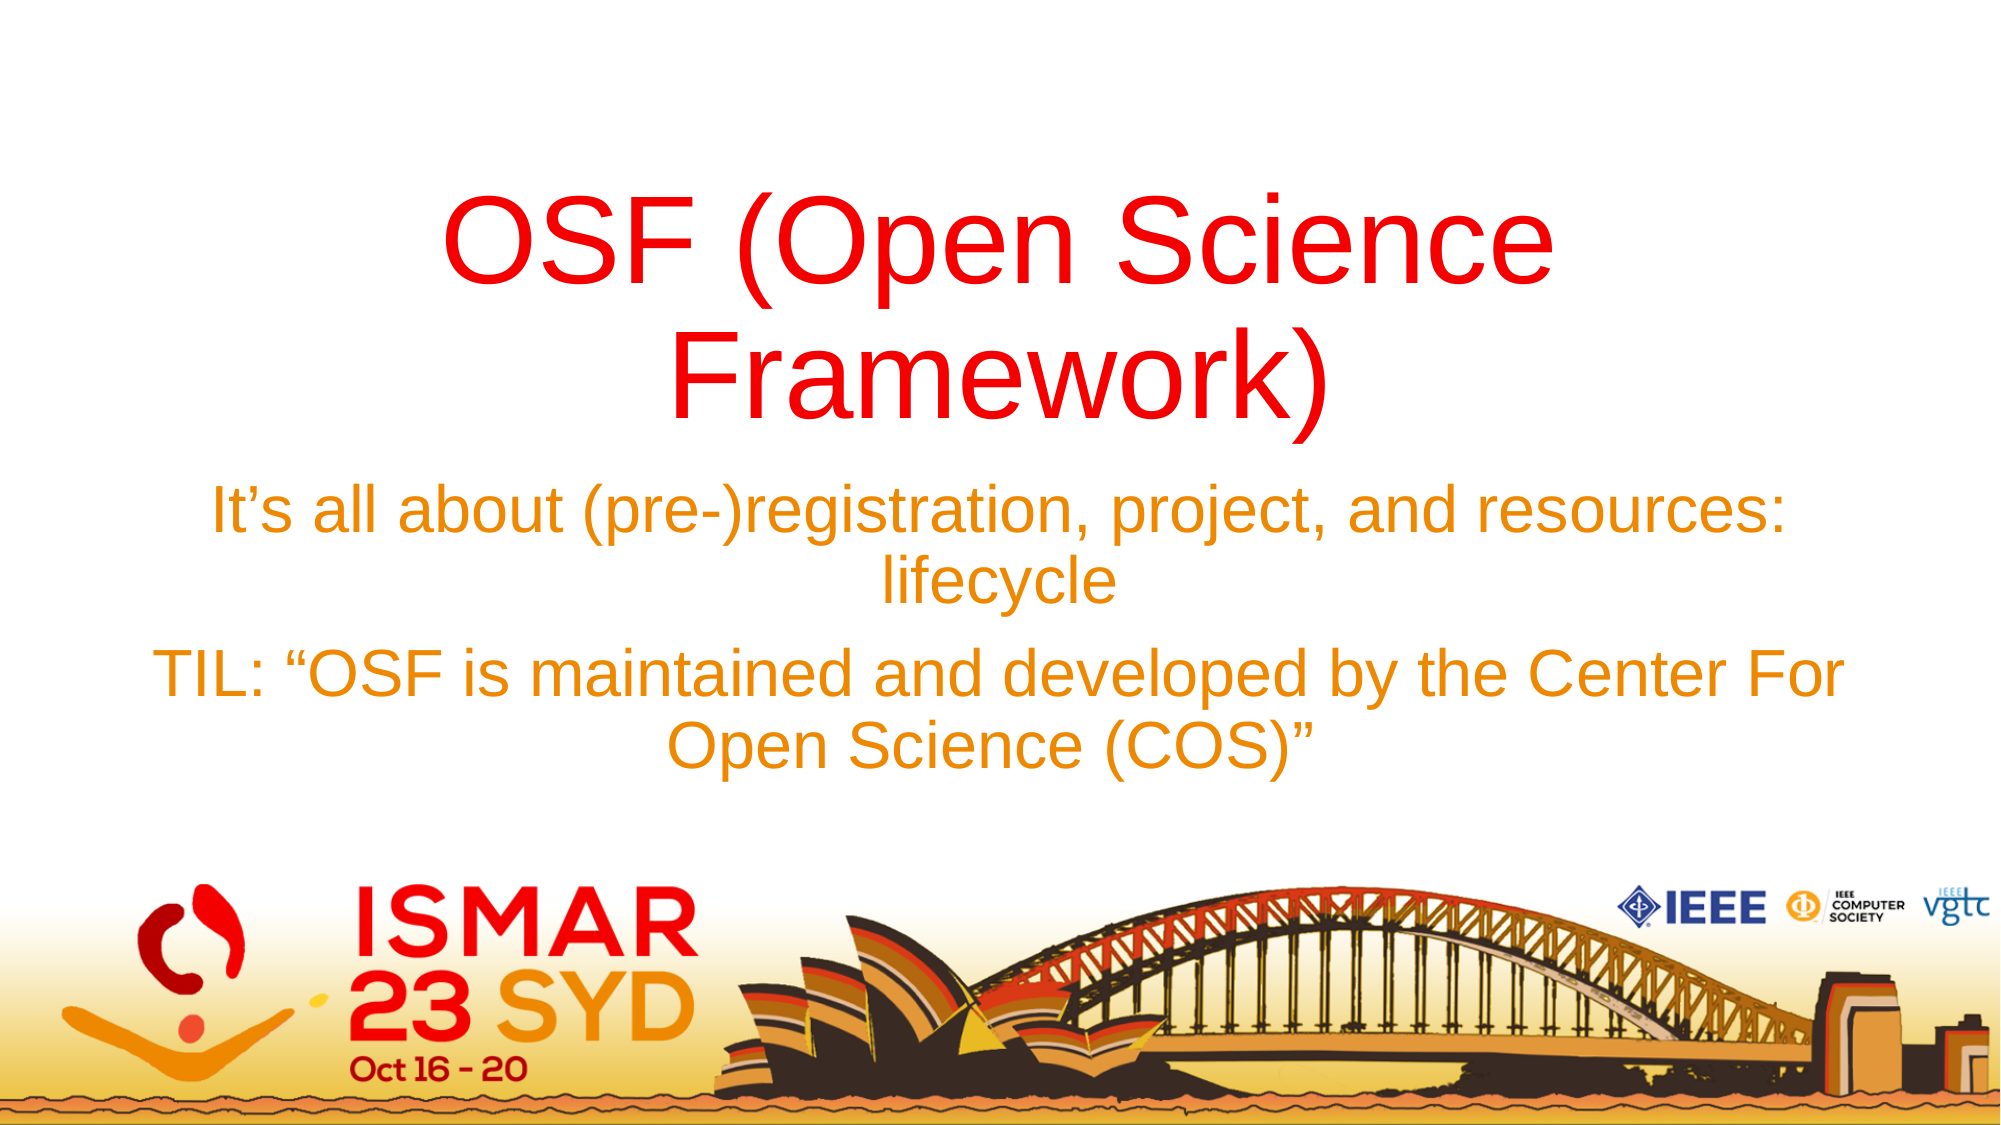

# OSF (Open Science Framework)
It’s all about (pre-)registration, project, and resources: lifecycle
TIL: “OSF is maintained and developed by the Center For Open Science (COS)”